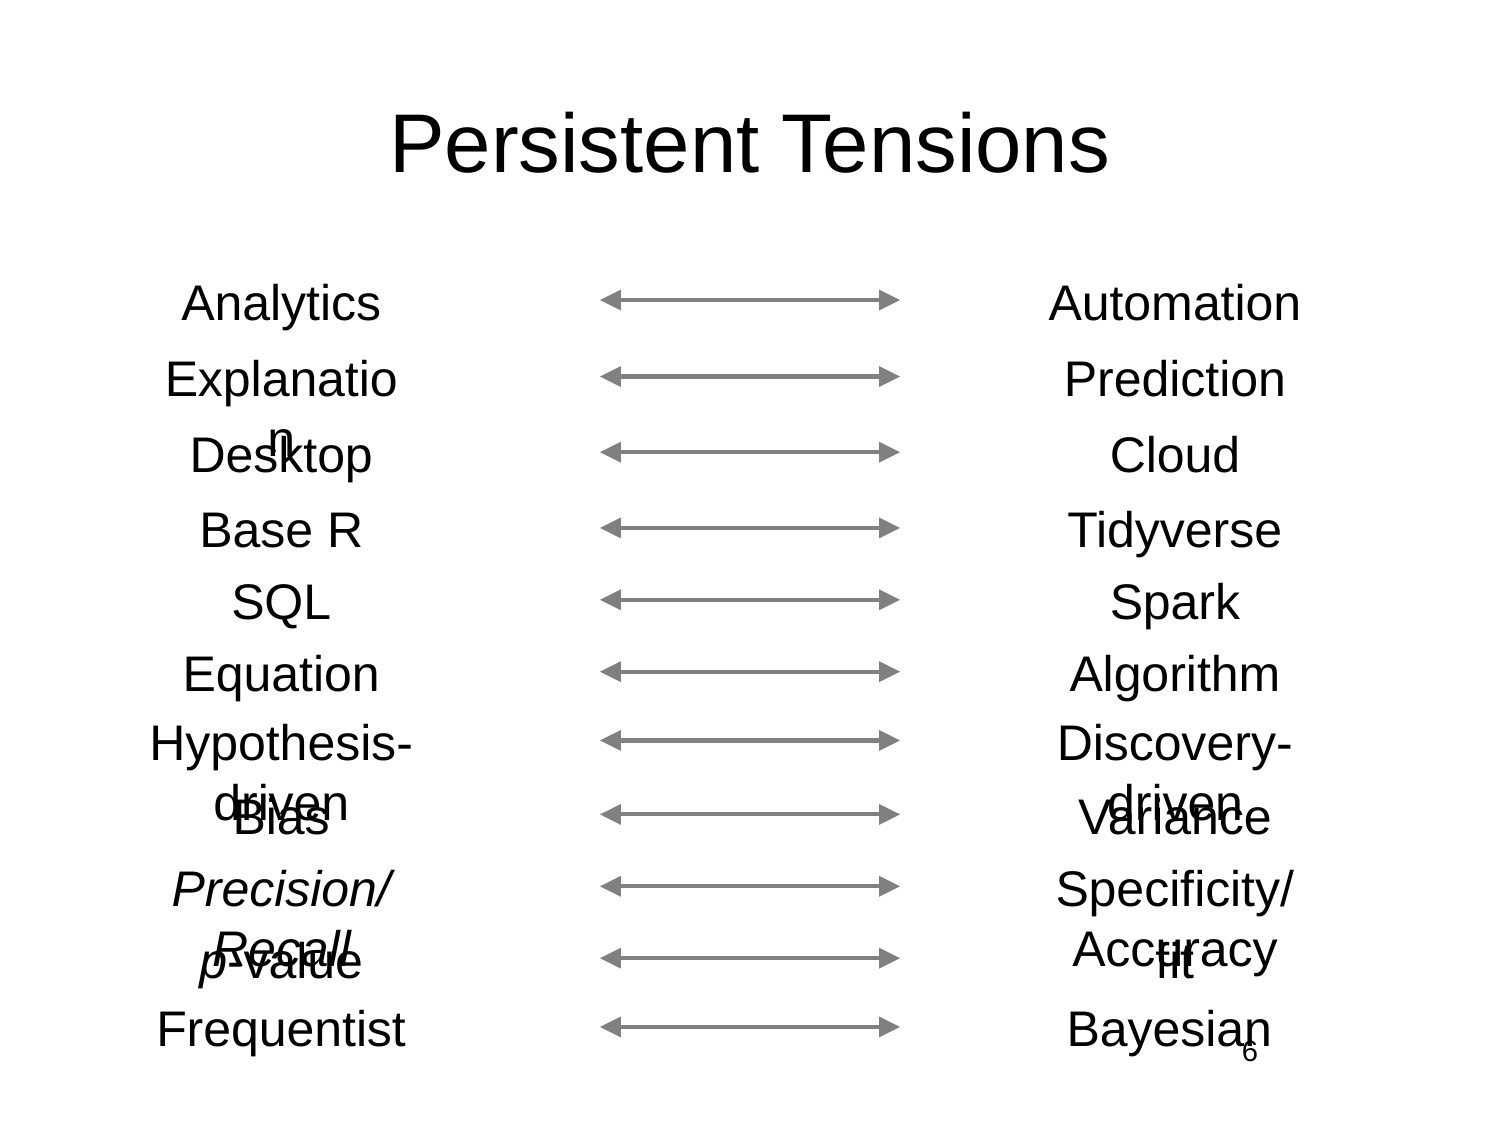

# Persistent Tensions
Analytics
Automation

Explanation
Prediction

Desktop
Cloud

Base R
Tidyverse

SQL
Spark

Equation
Algorithm

Hypothesis-driven
Discovery-driven

Bias
Variance

Precision/Recall
Specificity/Accuracy

p-value
fit

Frequentist

Bayesian
6